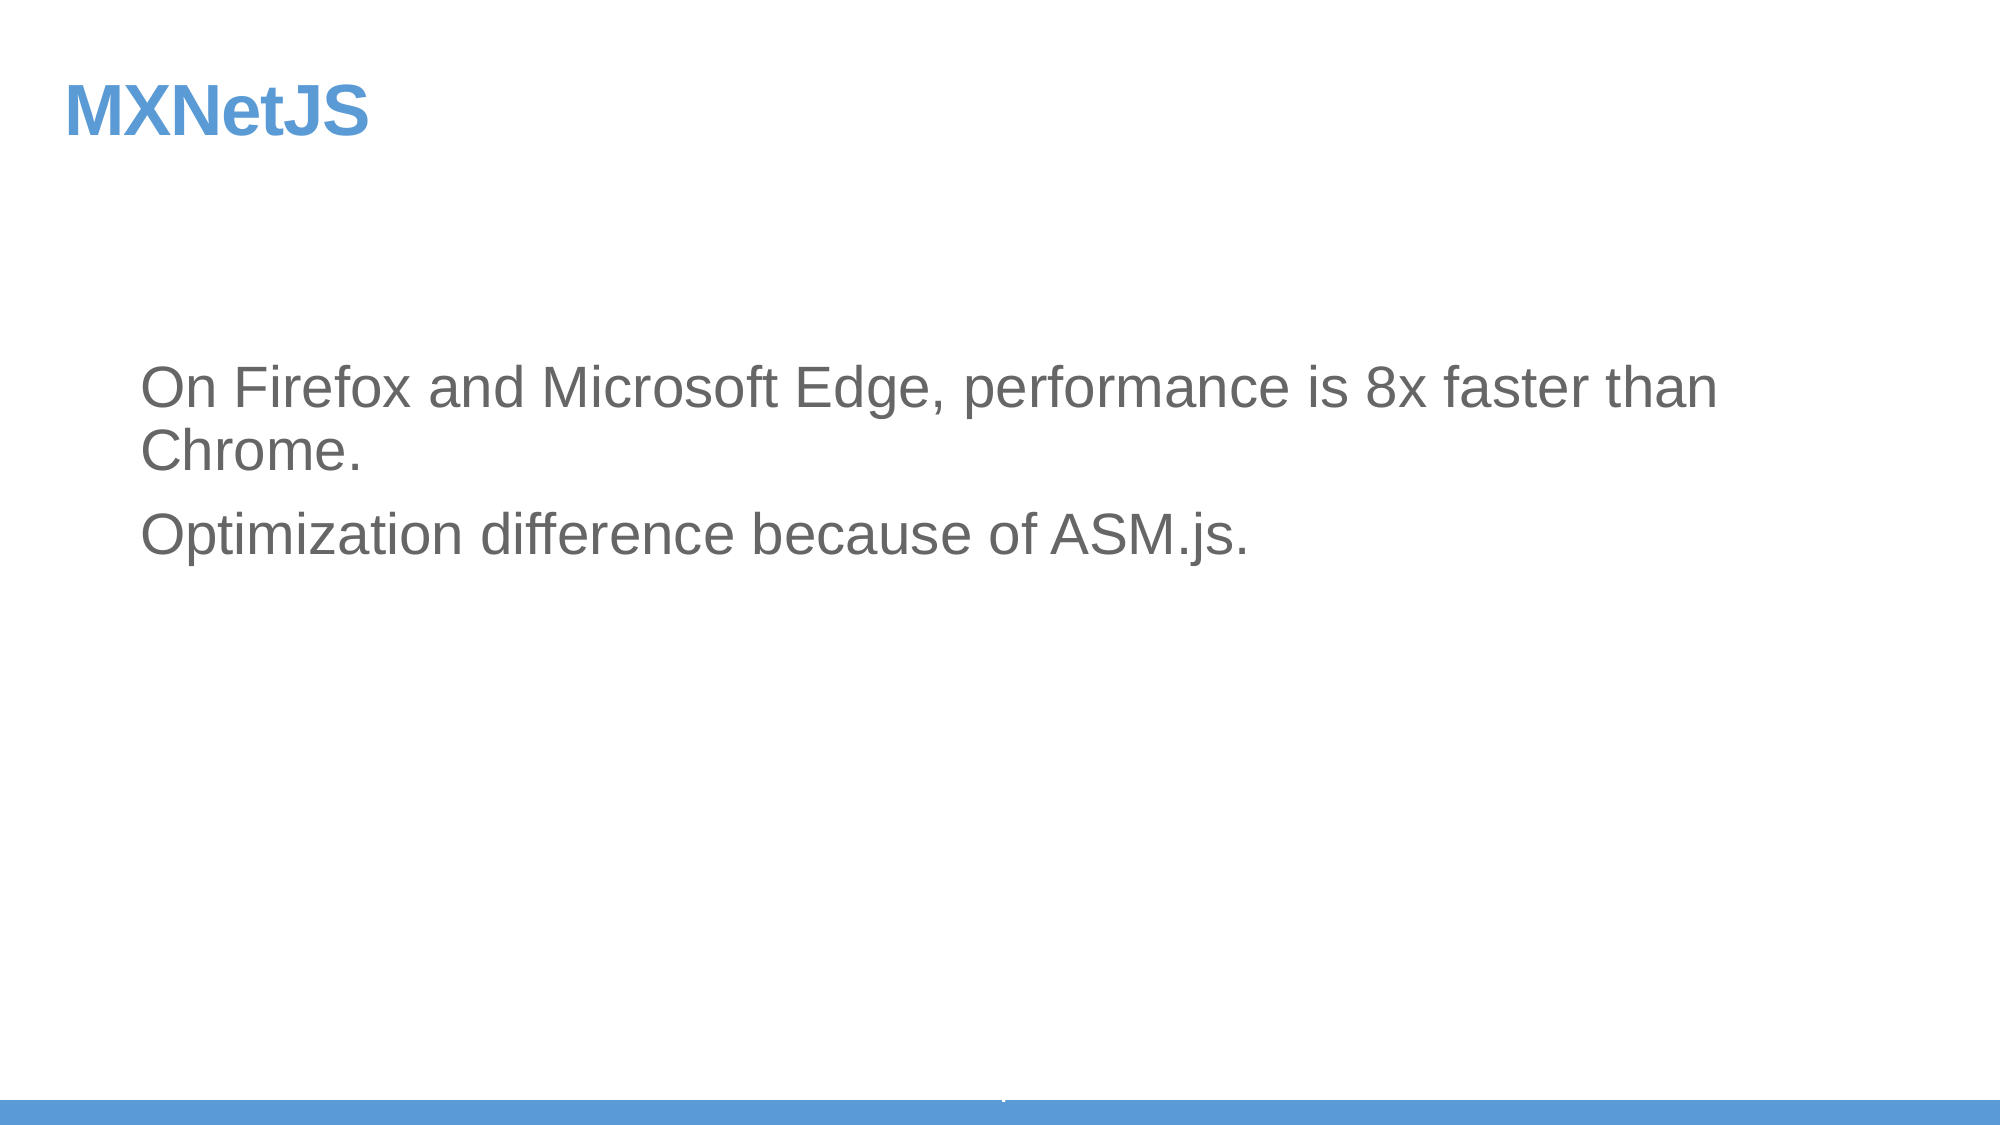

MXNetJS
On Firefox and Microsoft Edge, performance is 8x faster than Chrome.
Optimization difference because of ASM.js.
i